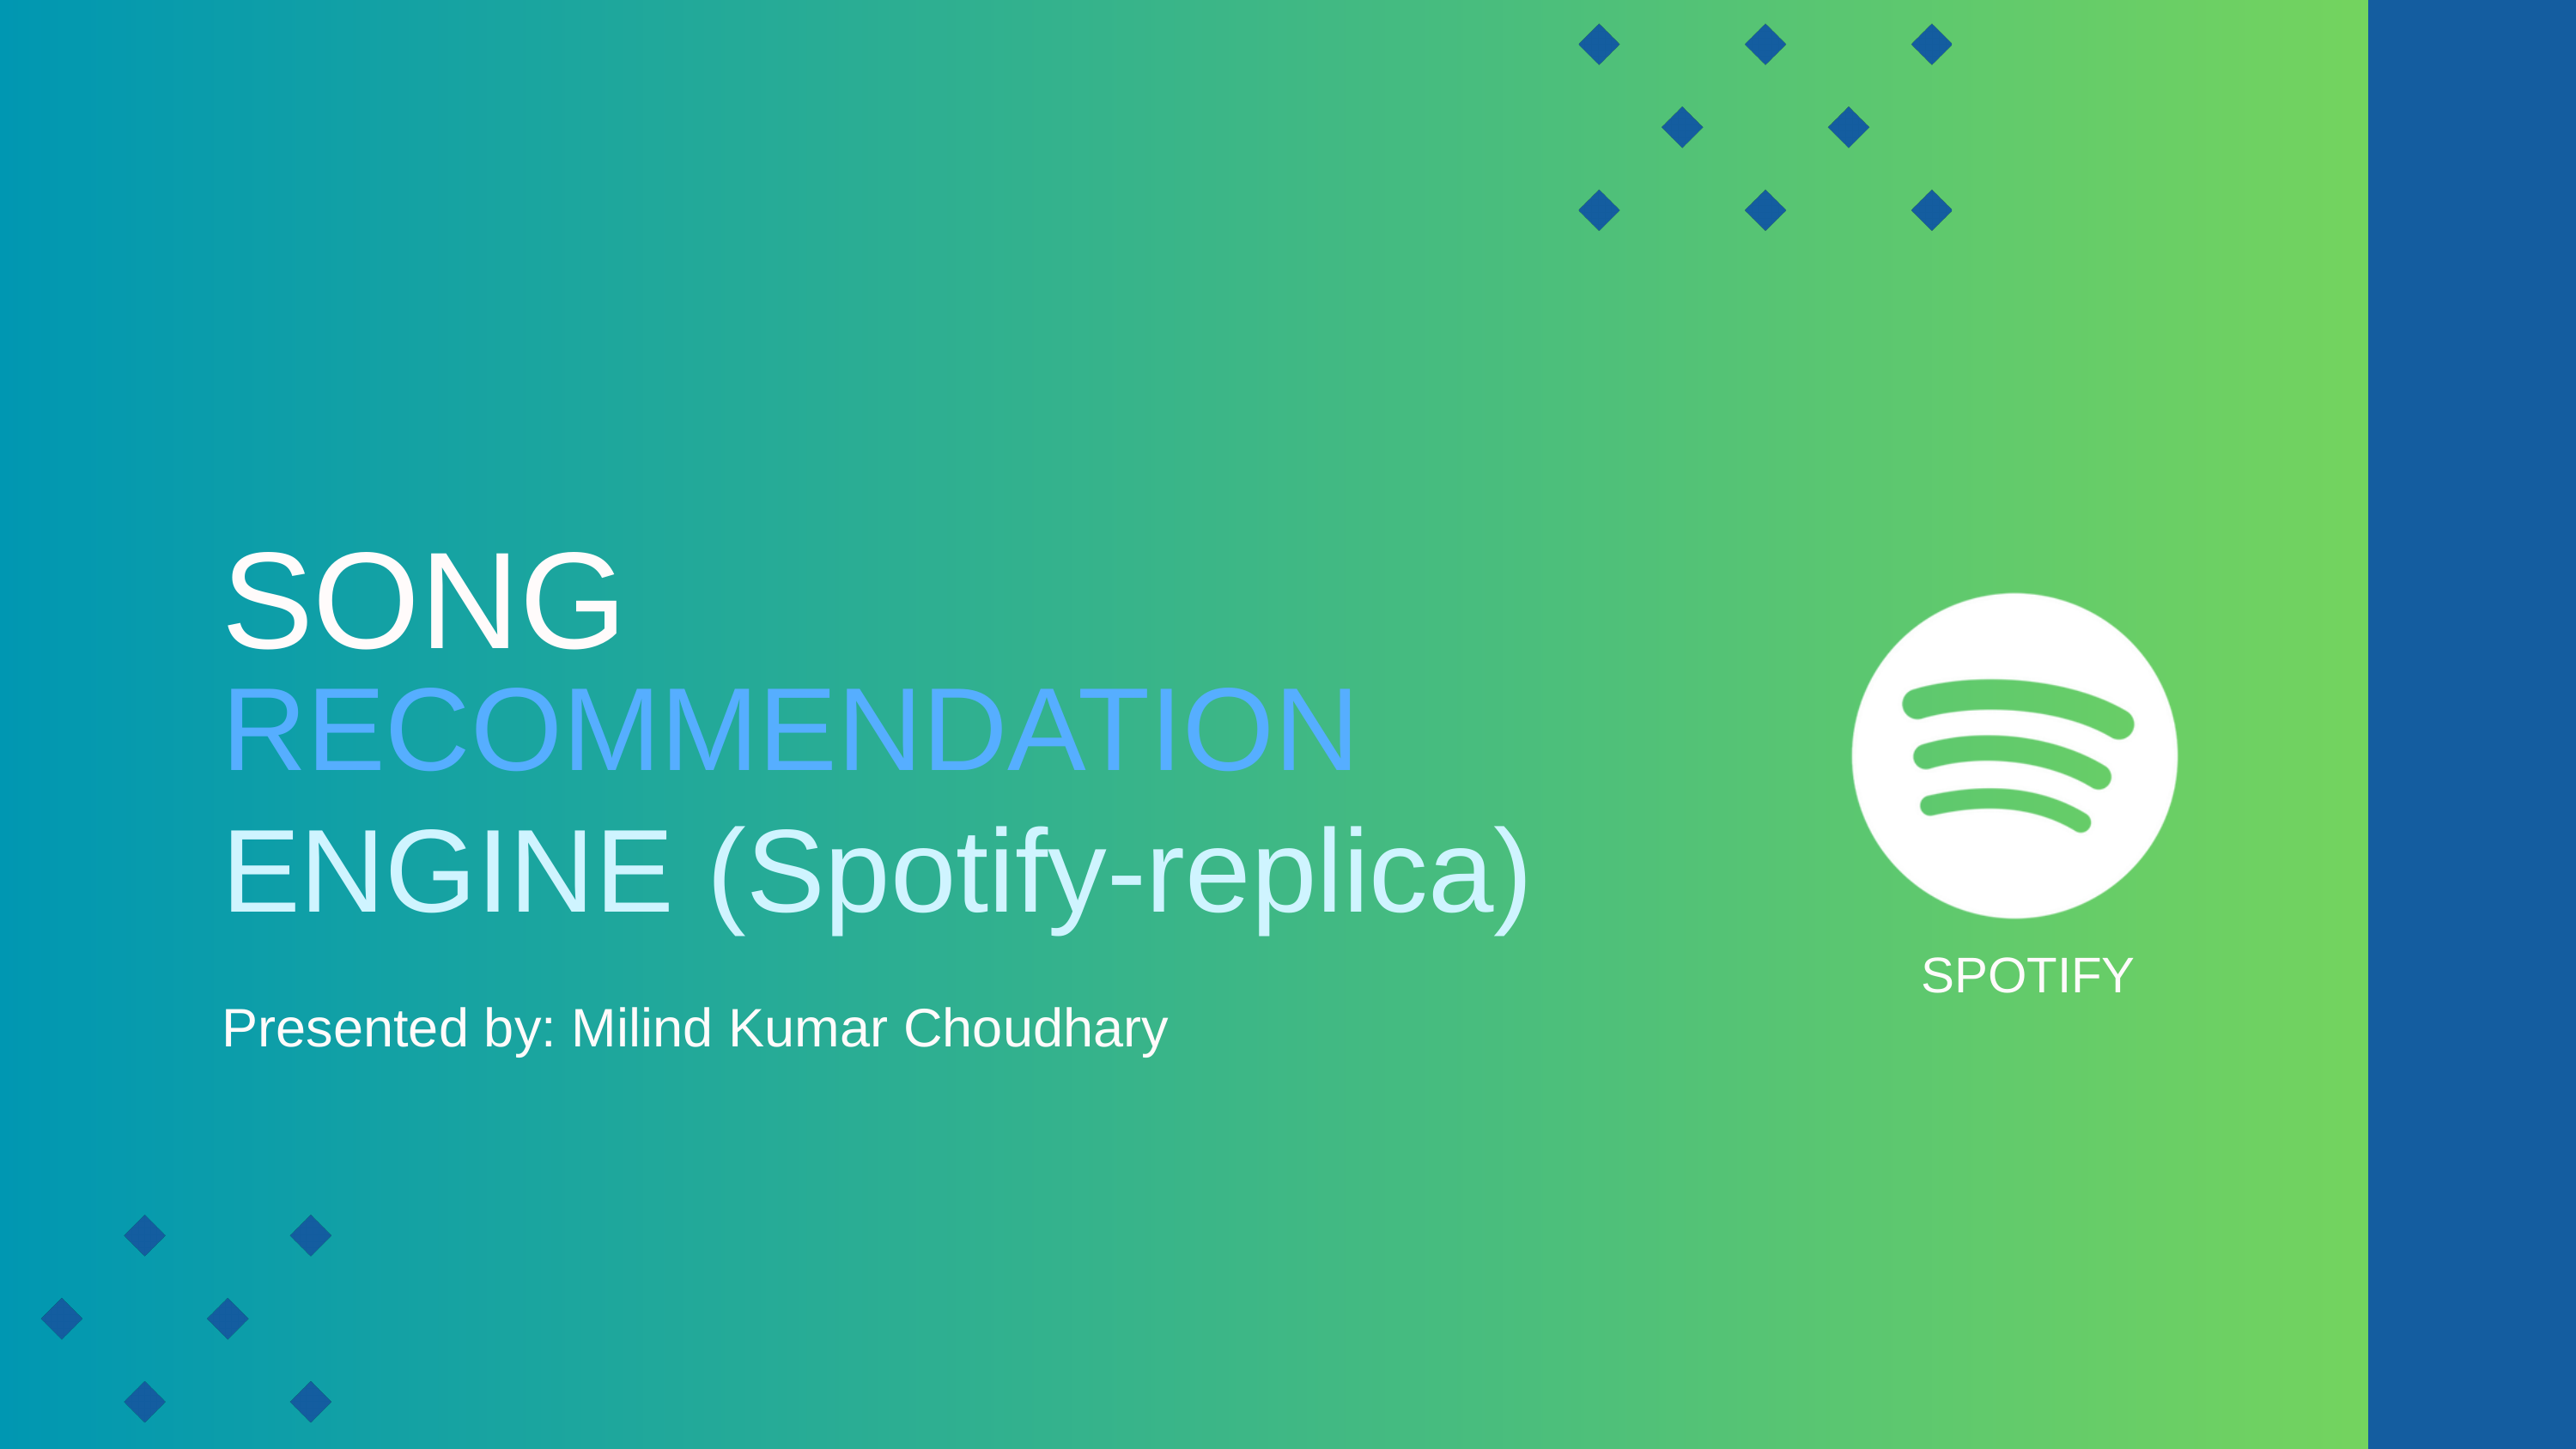

SONG

RECOMMENDATION
ENGINE (Spotify-replica)
SPOTIFY
Presented by: Milind Kumar Choudhary